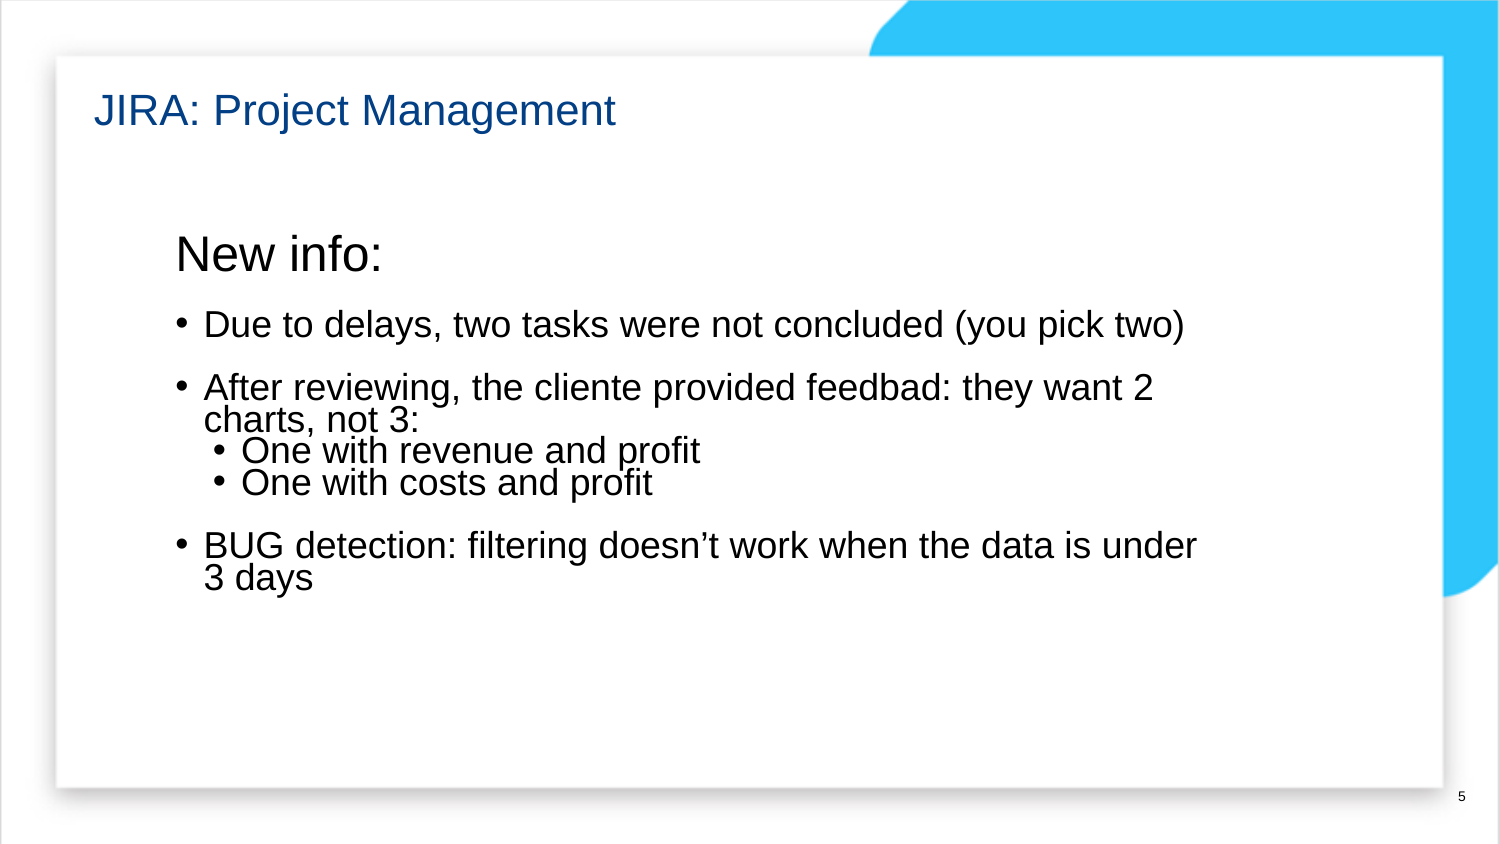

JIRA: Project Management
New info:

Due to delays, two tasks were not concluded (you pick two)

After reviewing, the cliente provided feedbad: they want 2 charts, not 3:
One with revenue and profit
One with costs and profit

BUG detection: filtering doesn’t work when the data is under 3 days
5